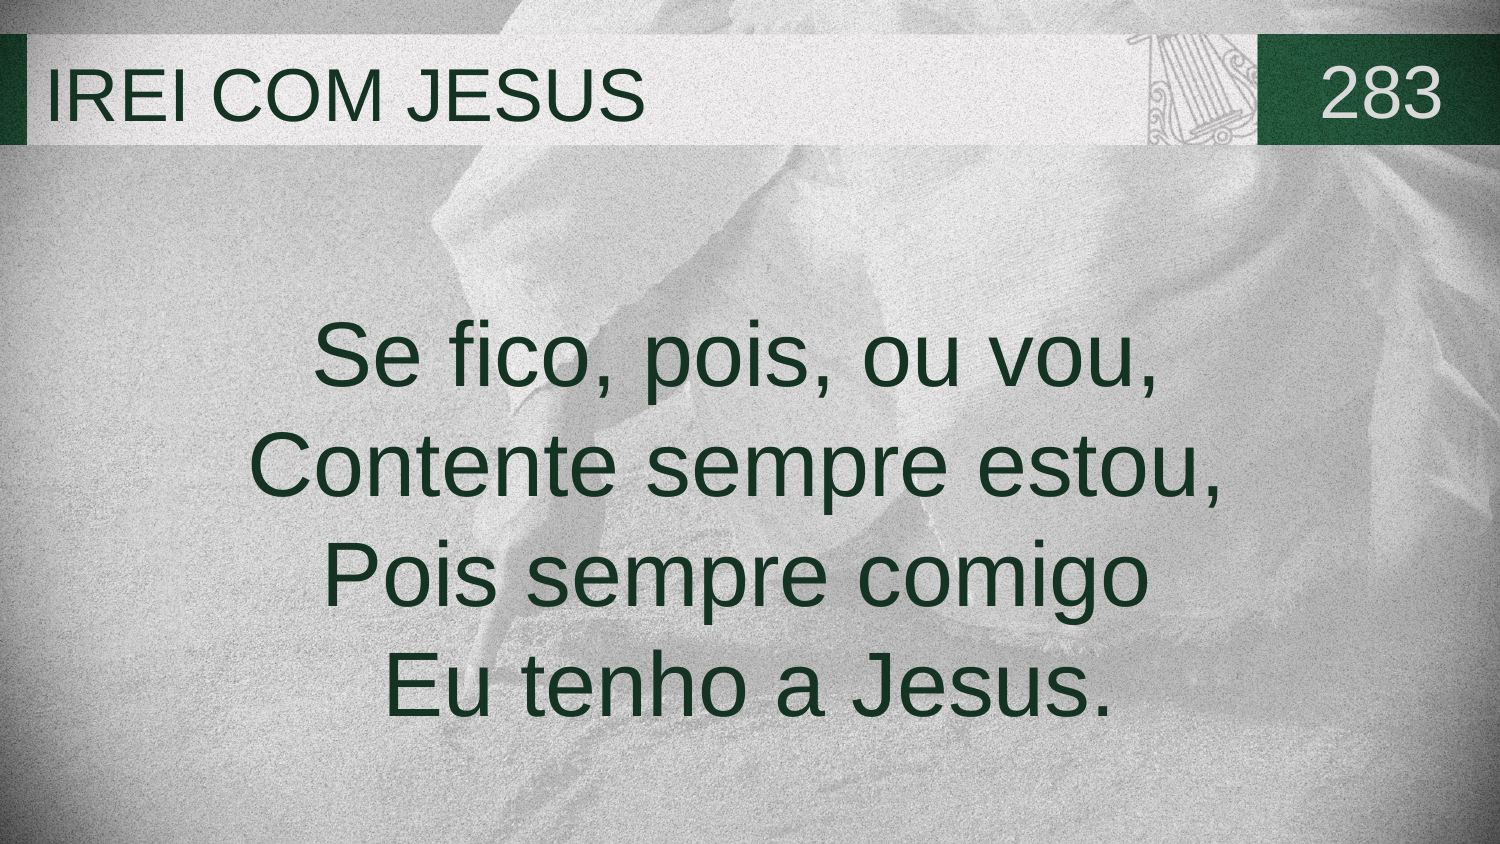

# IREI COM JESUS
283
Se fico, pois, ou vou,
Contente sempre estou,
Pois sempre comigo
Eu tenho a Jesus.